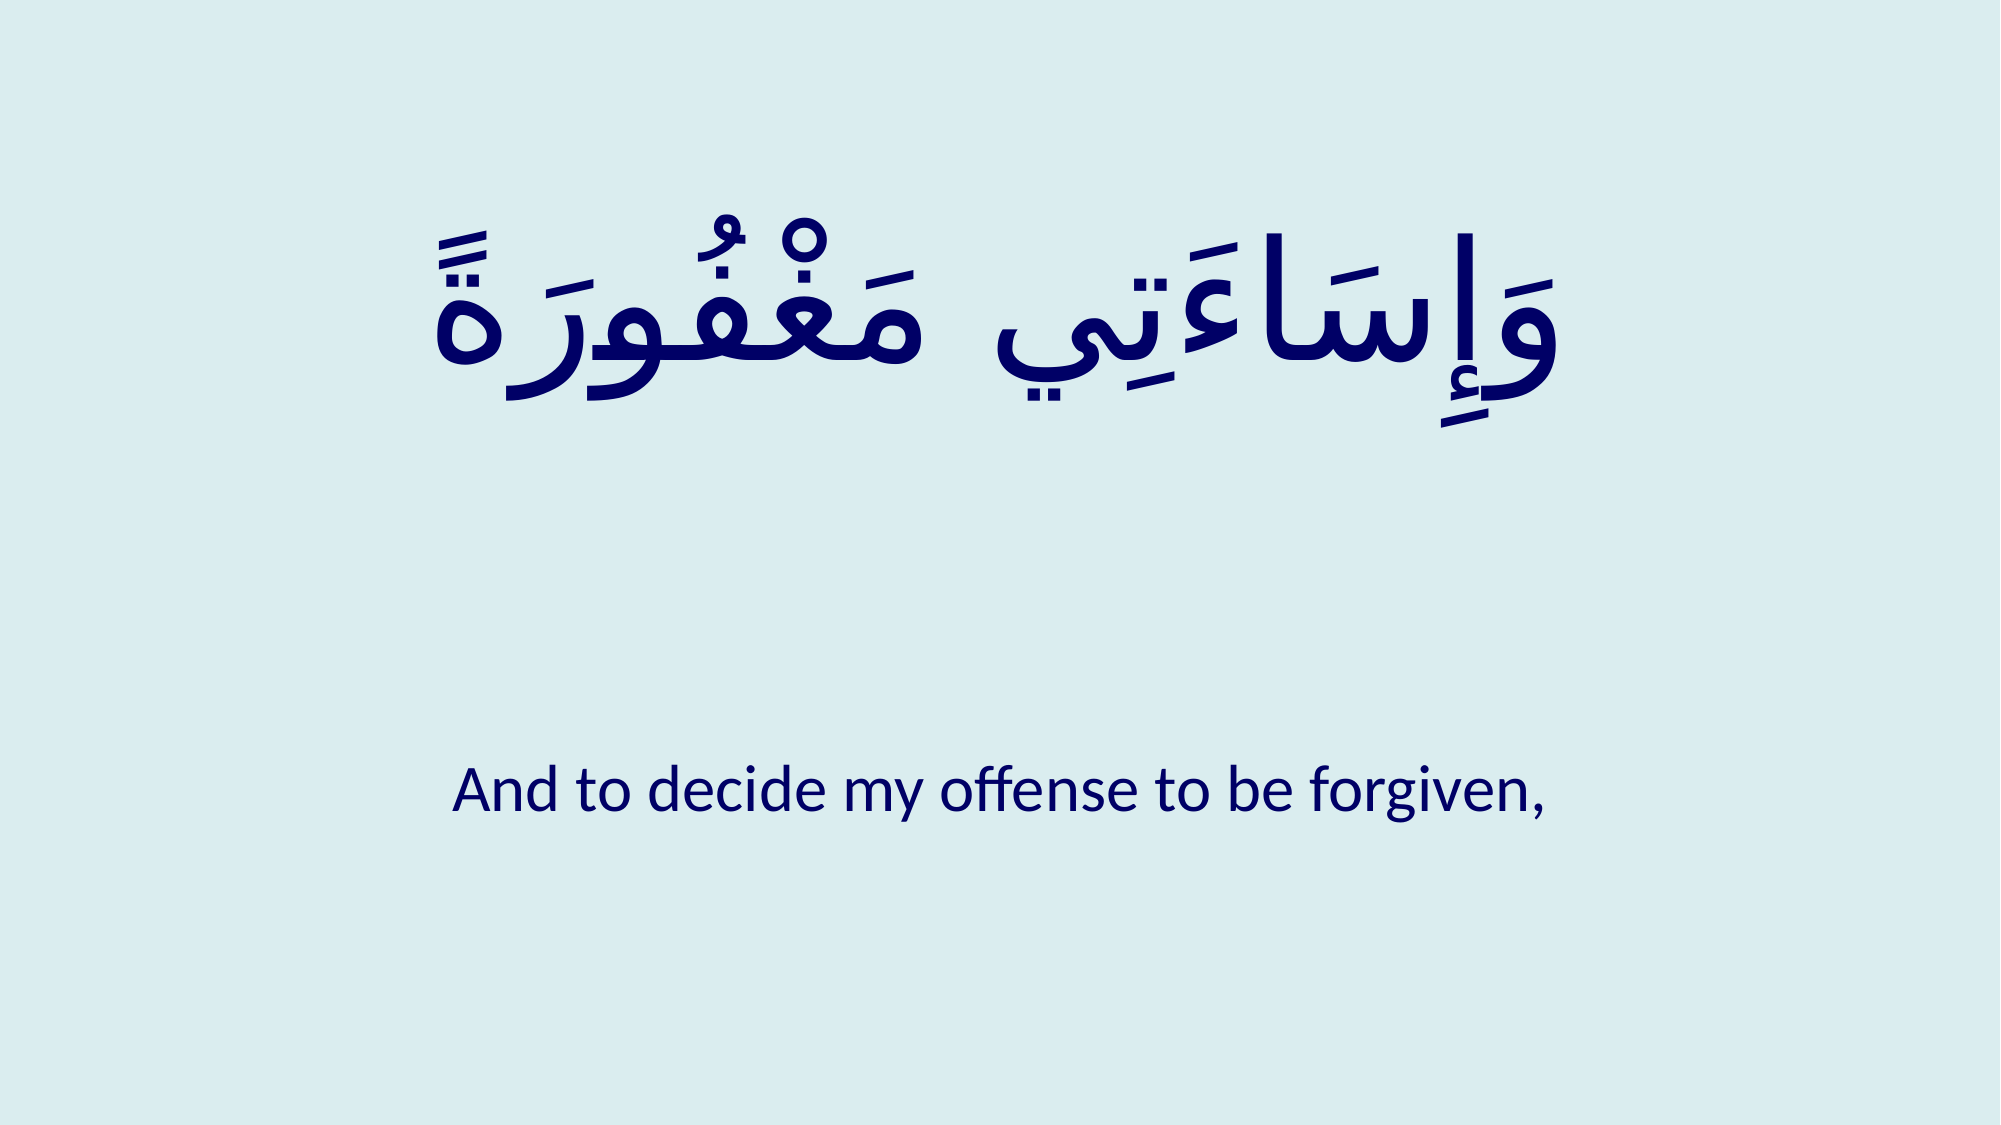

# وَإِسَاءَتِي مَغْفُورَةً
And to decide my offense to be forgiven,